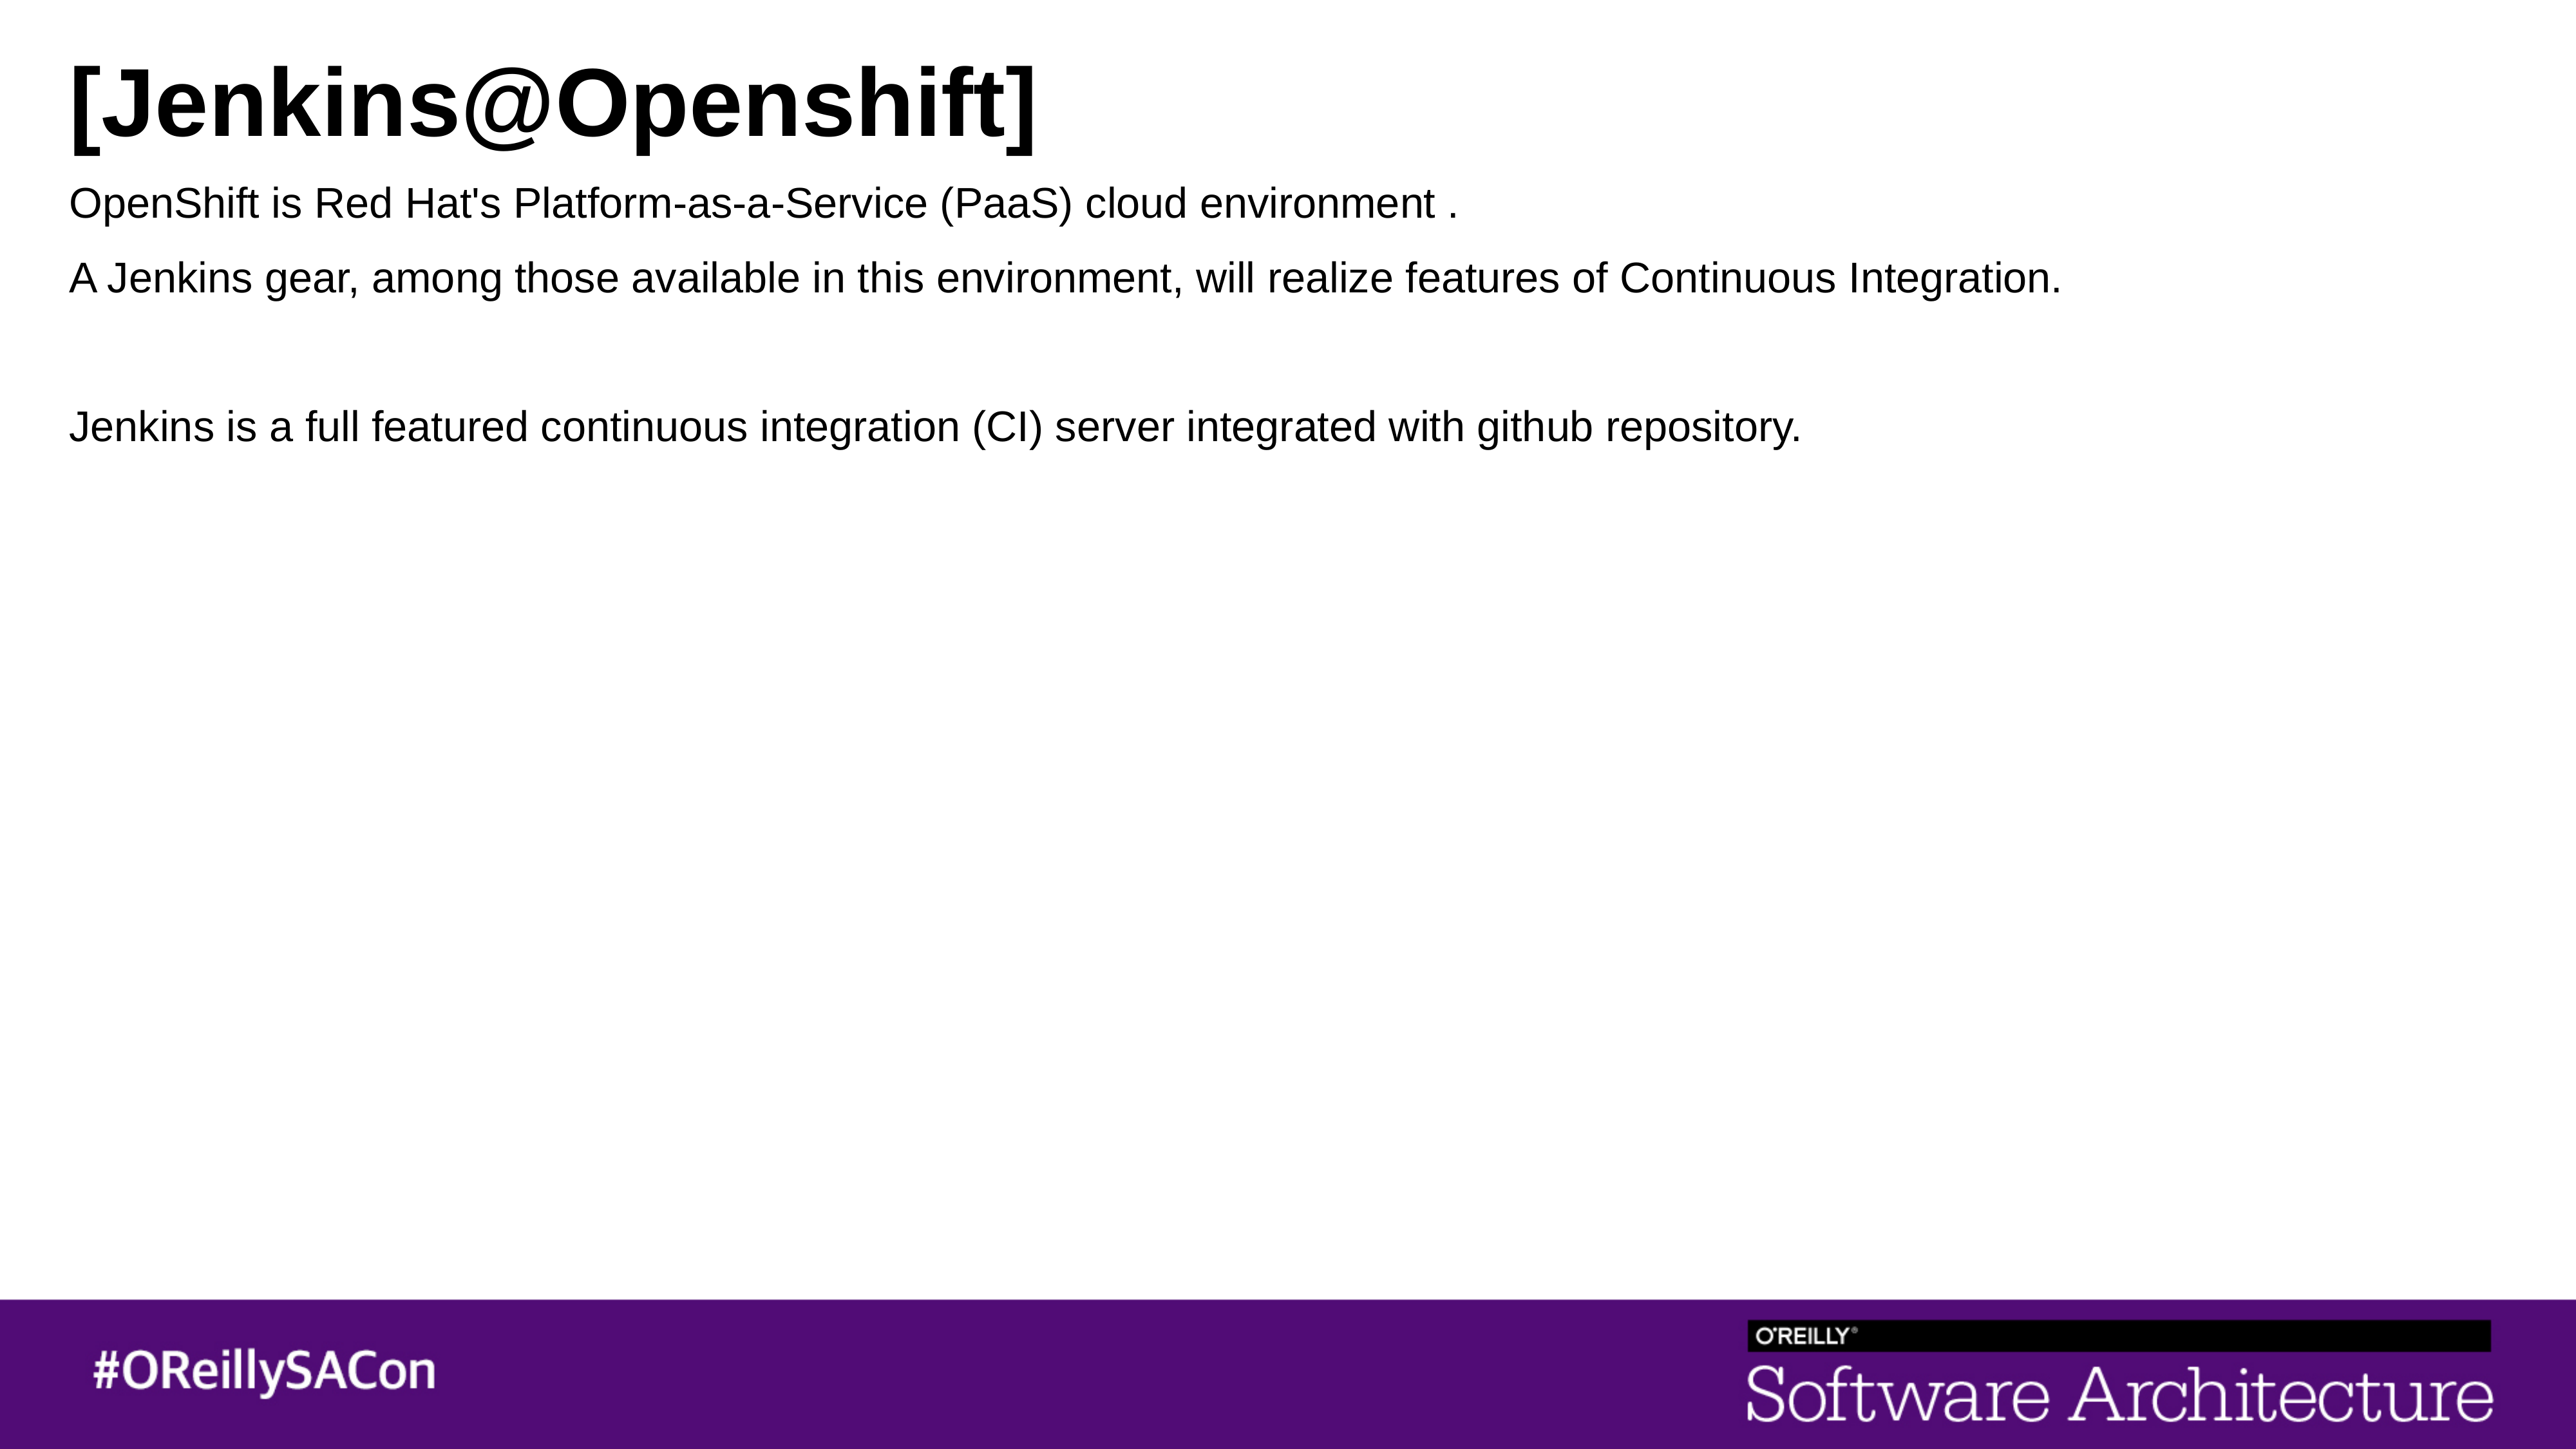

# [Jenkins@Openshift]
OpenShift is Red Hat's Platform-as-a-Service (PaaS) cloud environment .
A Jenkins gear, among those available in this environment, will realize features of Continuous Integration.

Jenkins is a full featured continuous integration (CI) server integrated with github repository.